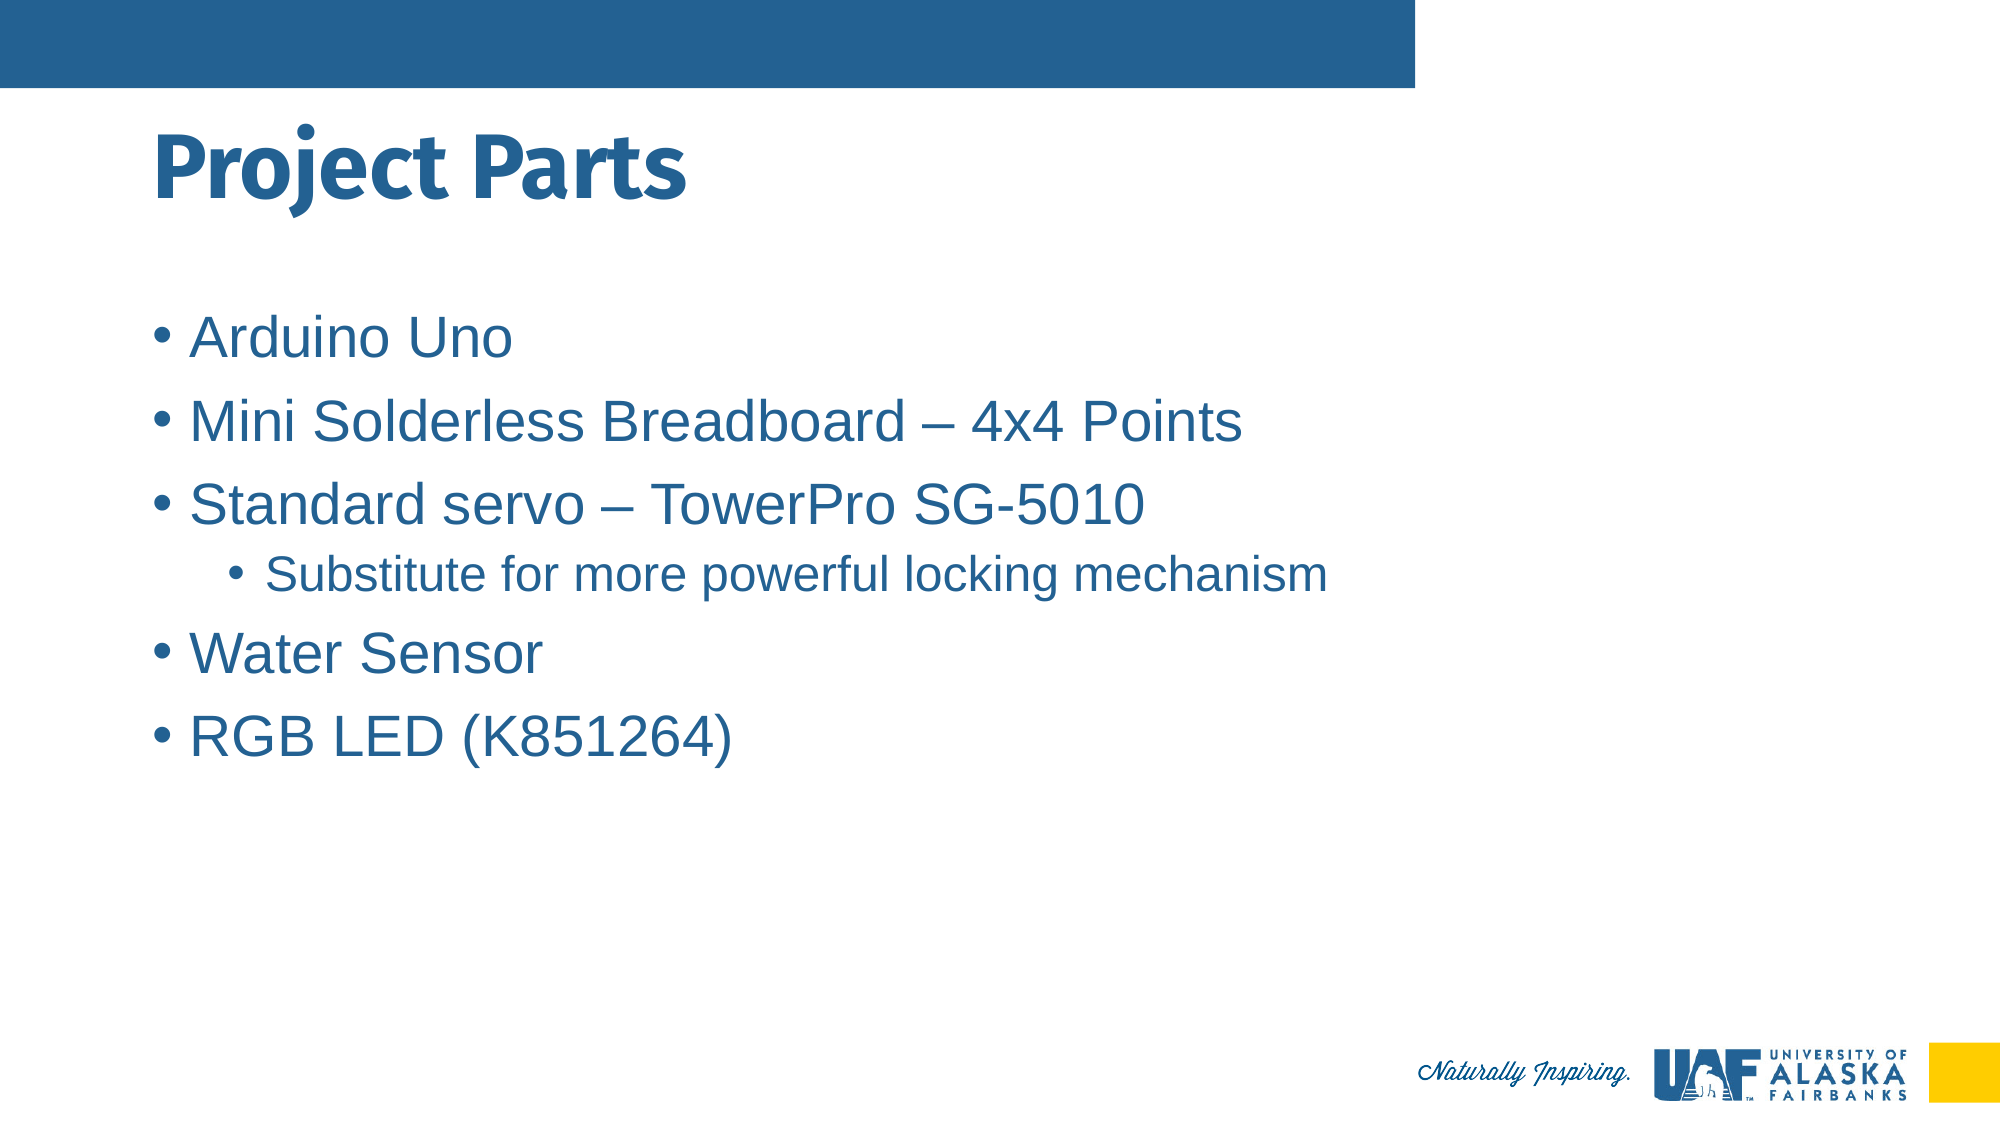

# Project Parts
Arduino Uno
Mini Solderless Breadboard – 4x4 Points
Standard servo – TowerPro SG-5010
Substitute for more powerful locking mechanism
Water Sensor
RGB LED (K851264)